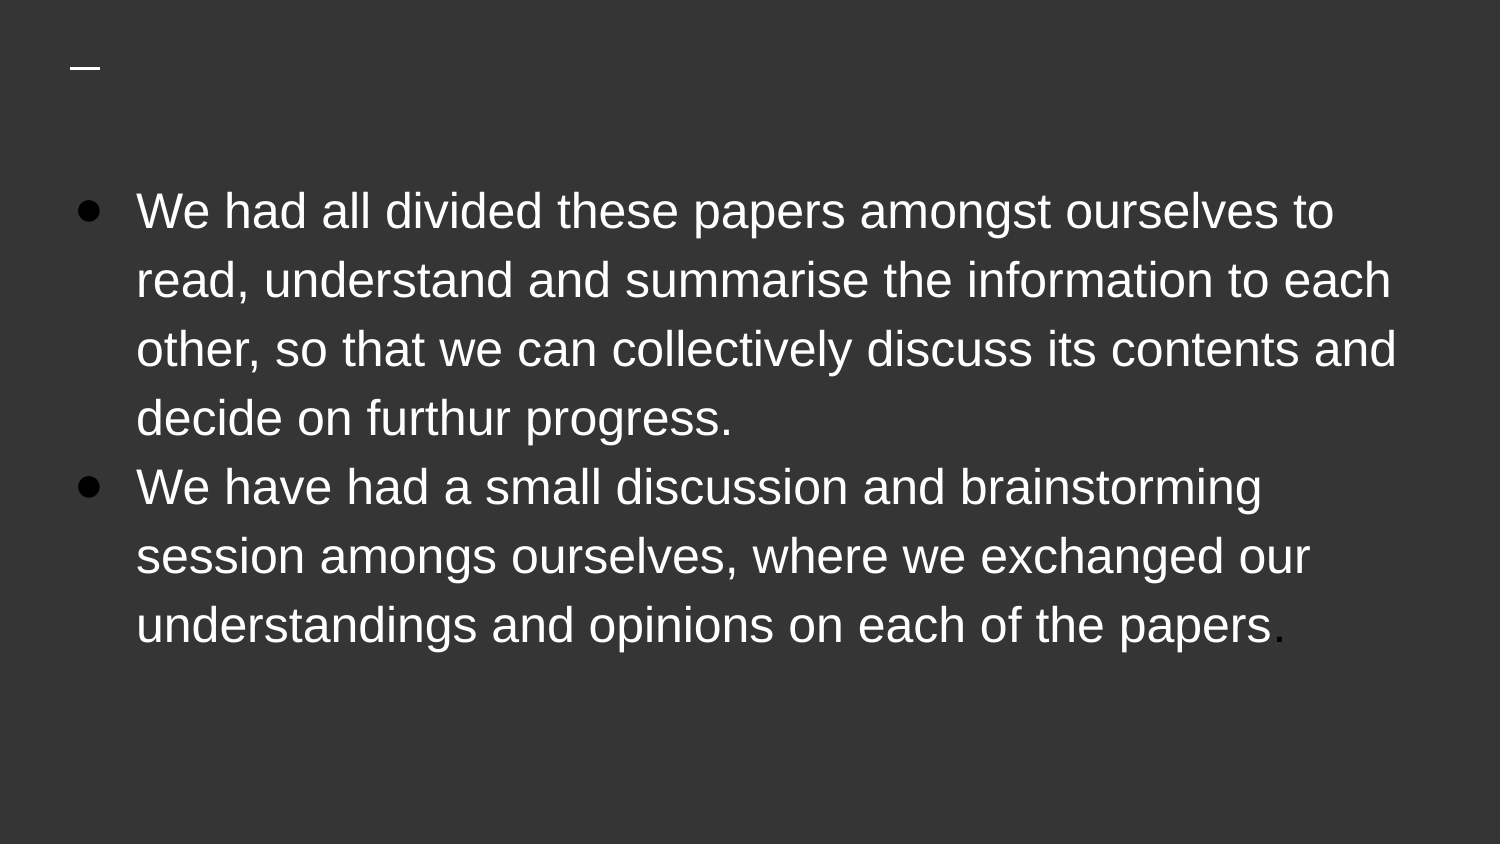

# We had all divided these papers amongst ourselves to read, understand and summarise the information to each other, so that we can collectively discuss its contents and decide on furthur progress.
We have had a small discussion and brainstorming session amongs ourselves, where we exchanged our understandings and opinions on each of the papers.